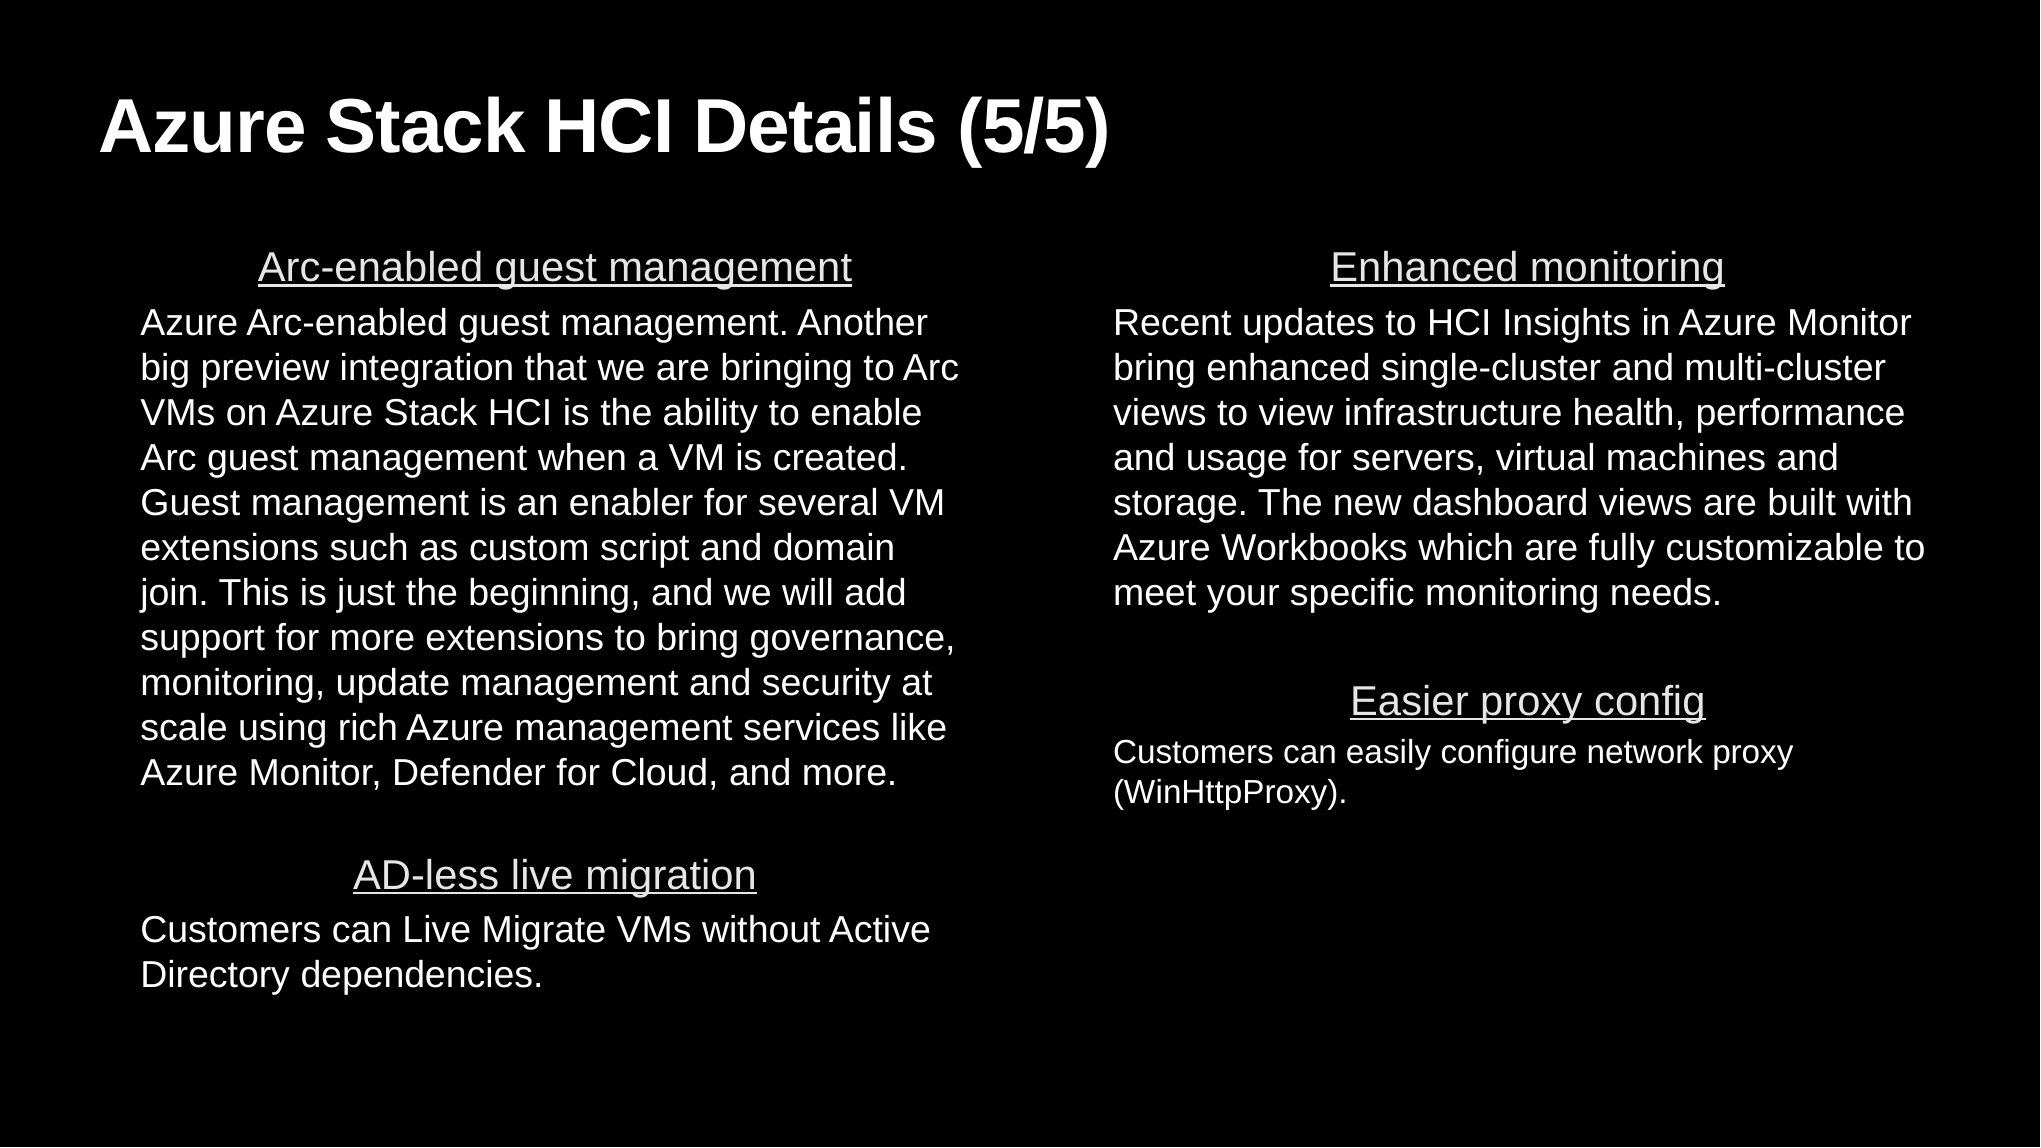

# Azure Stack HCI Details (5/5)
Arc-enabled guest management
Azure Arc-enabled guest management. Another big preview integration that we are bringing to Arc VMs on Azure Stack HCI is the ability to enable Arc guest management when a VM is created. Guest management is an enabler for several VM extensions such as custom script and domain join. This is just the beginning, and we will add support for more extensions to bring governance, monitoring, update management and security at scale using rich Azure management services like Azure Monitor, Defender for Cloud, and more.

AD-less live migration
Customers can Live Migrate VMs without Active Directory dependencies.
Enhanced monitoring
Recent updates to HCI Insights in Azure Monitor bring enhanced single-cluster and multi-cluster views to view infrastructure health, performance and usage for servers, virtual machines and storage. The new dashboard views are built with Azure Workbooks which are fully customizable to meet your specific monitoring needs.

Easier proxy config
Customers can easily configure network proxy (WinHttpProxy).